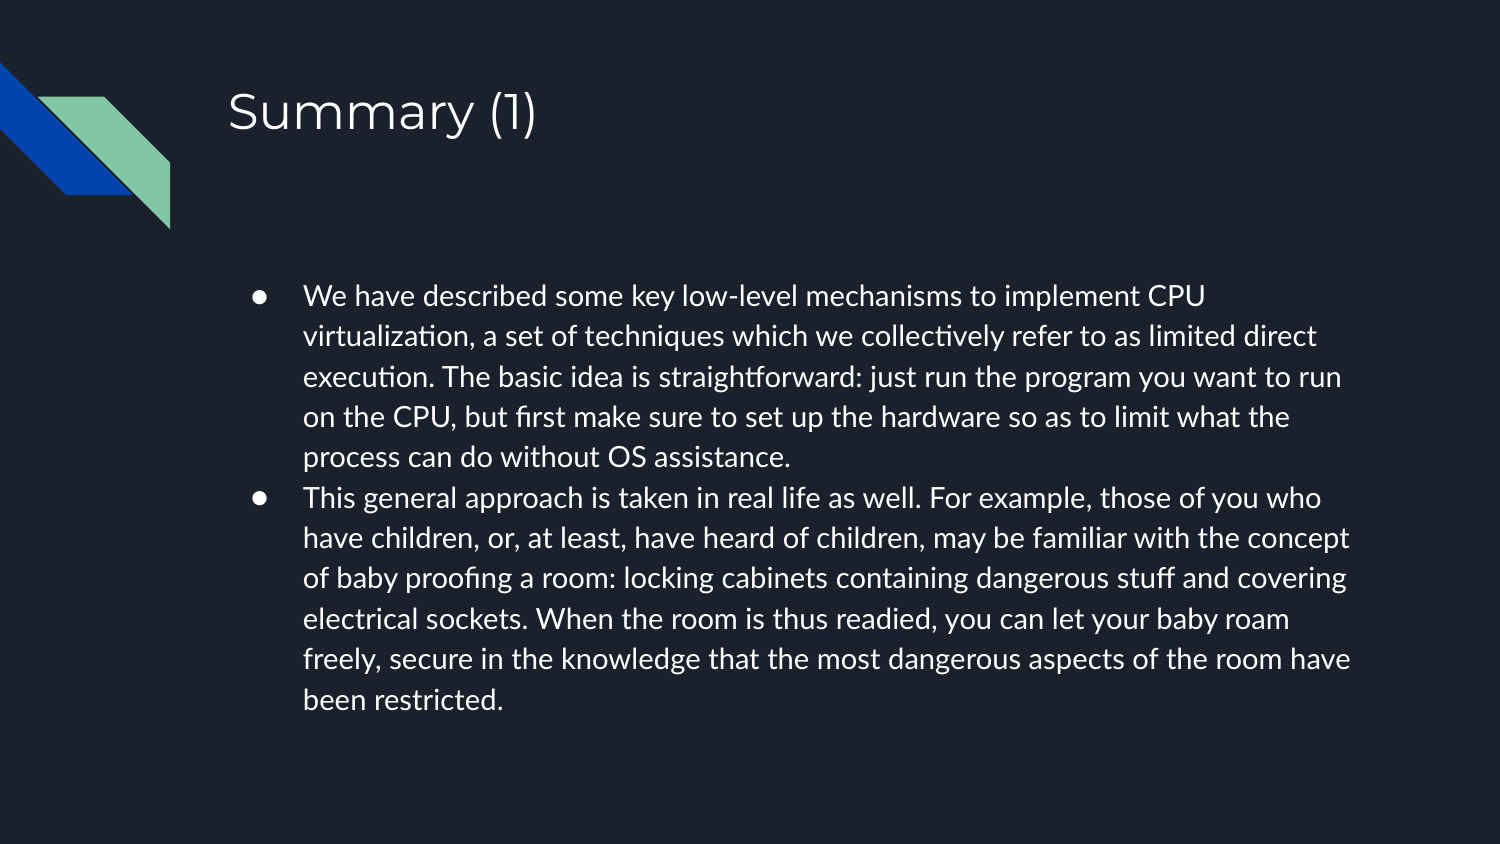

# Summary (1)
We have described some key low-level mechanisms to implement CPU virtualization, a set of techniques which we collectively refer to as limited direct execution. The basic idea is straightforward: just run the program you want to run on the CPU, but first make sure to set up the hardware so as to limit what the process can do without OS assistance.
This general approach is taken in real life as well. For example, those of you who have children, or, at least, have heard of children, may be familiar with the concept of baby proofing a room: locking cabinets containing dangerous stuff and covering electrical sockets. When the room is thus readied, you can let your baby roam freely, secure in the knowledge that the most dangerous aspects of the room have been restricted.